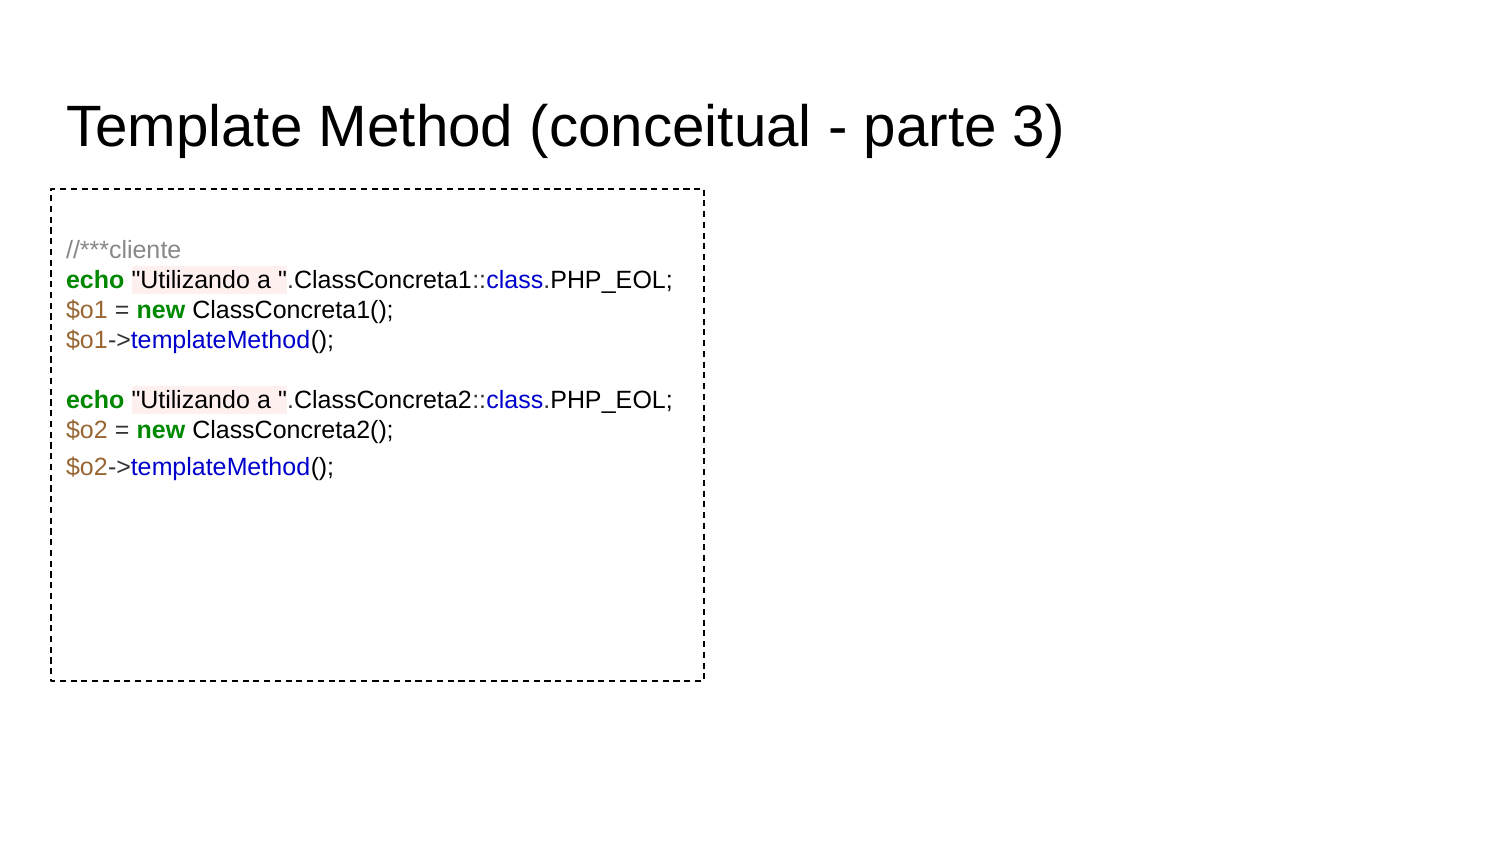

# Template Method (conceitual - parte 3)

//***cliente
echo "Utilizando a ".ClassConcreta1::class.PHP_EOL;
$o1 = new ClassConcreta1();
$o1->templateMethod();

echo "Utilizando a ".ClassConcreta2::class.PHP_EOL;
$o2 = new ClassConcreta2();
$o2->templateMethod();